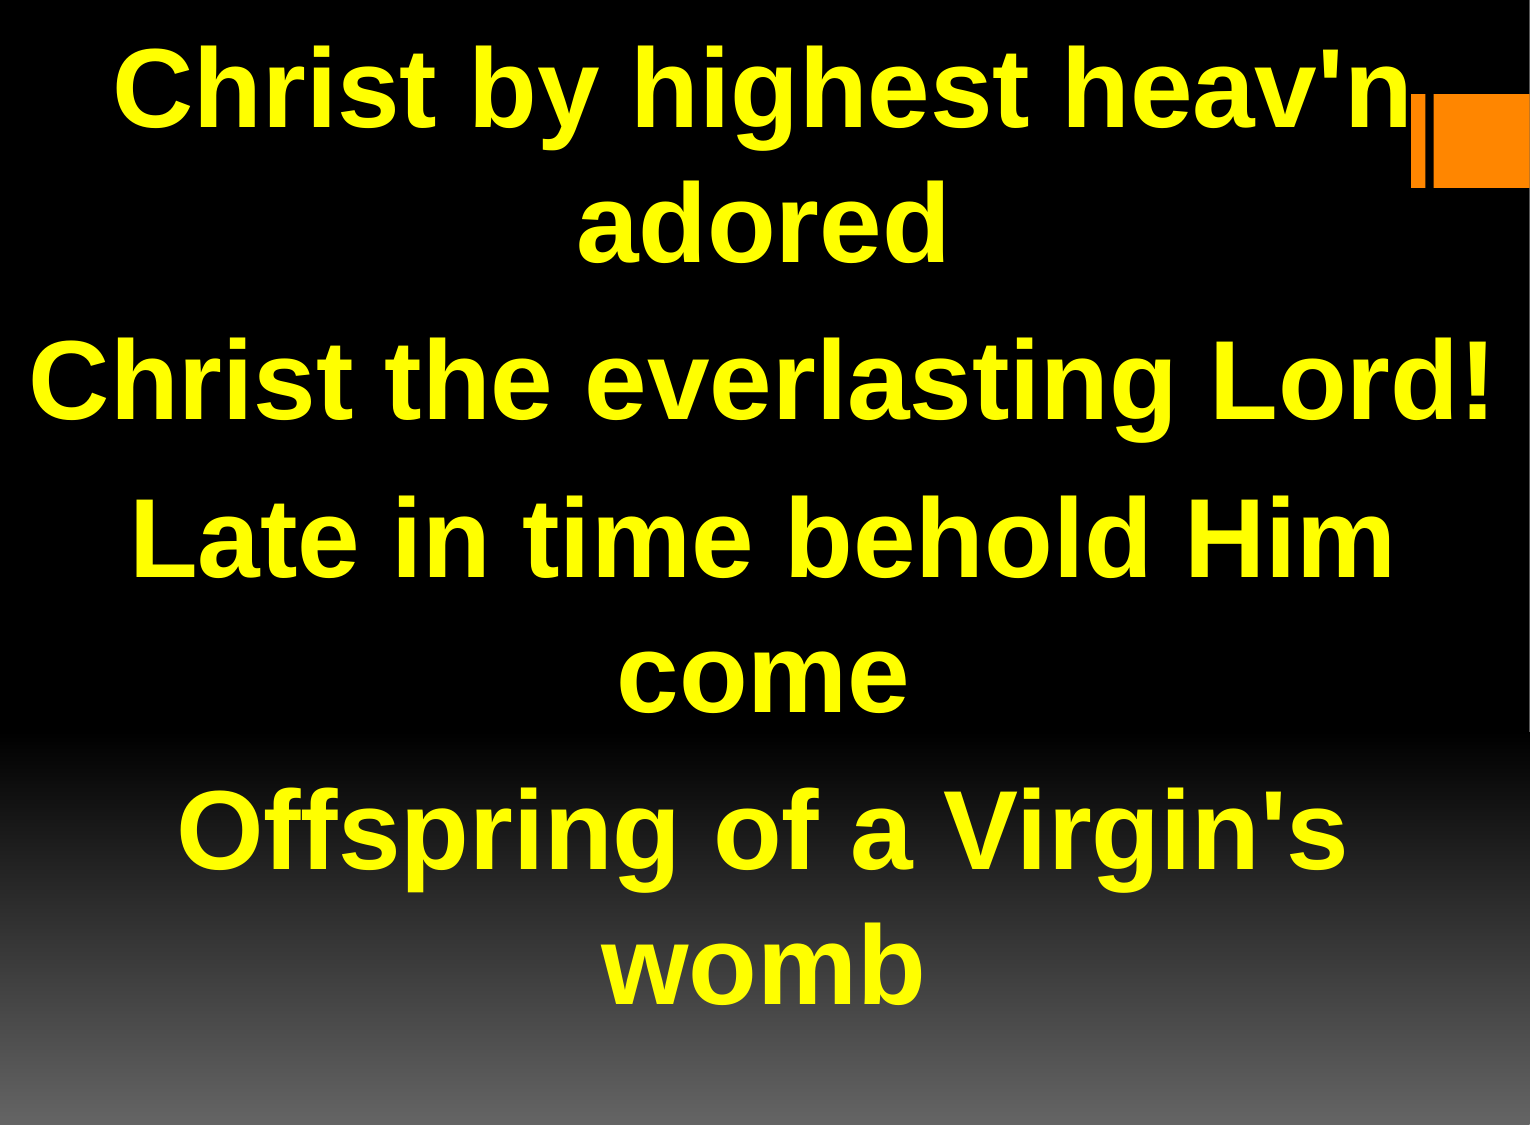

Christ by highest heav'n adored
Christ the everlasting Lord!
Late in time behold Him come
Offspring of a Virgin's womb